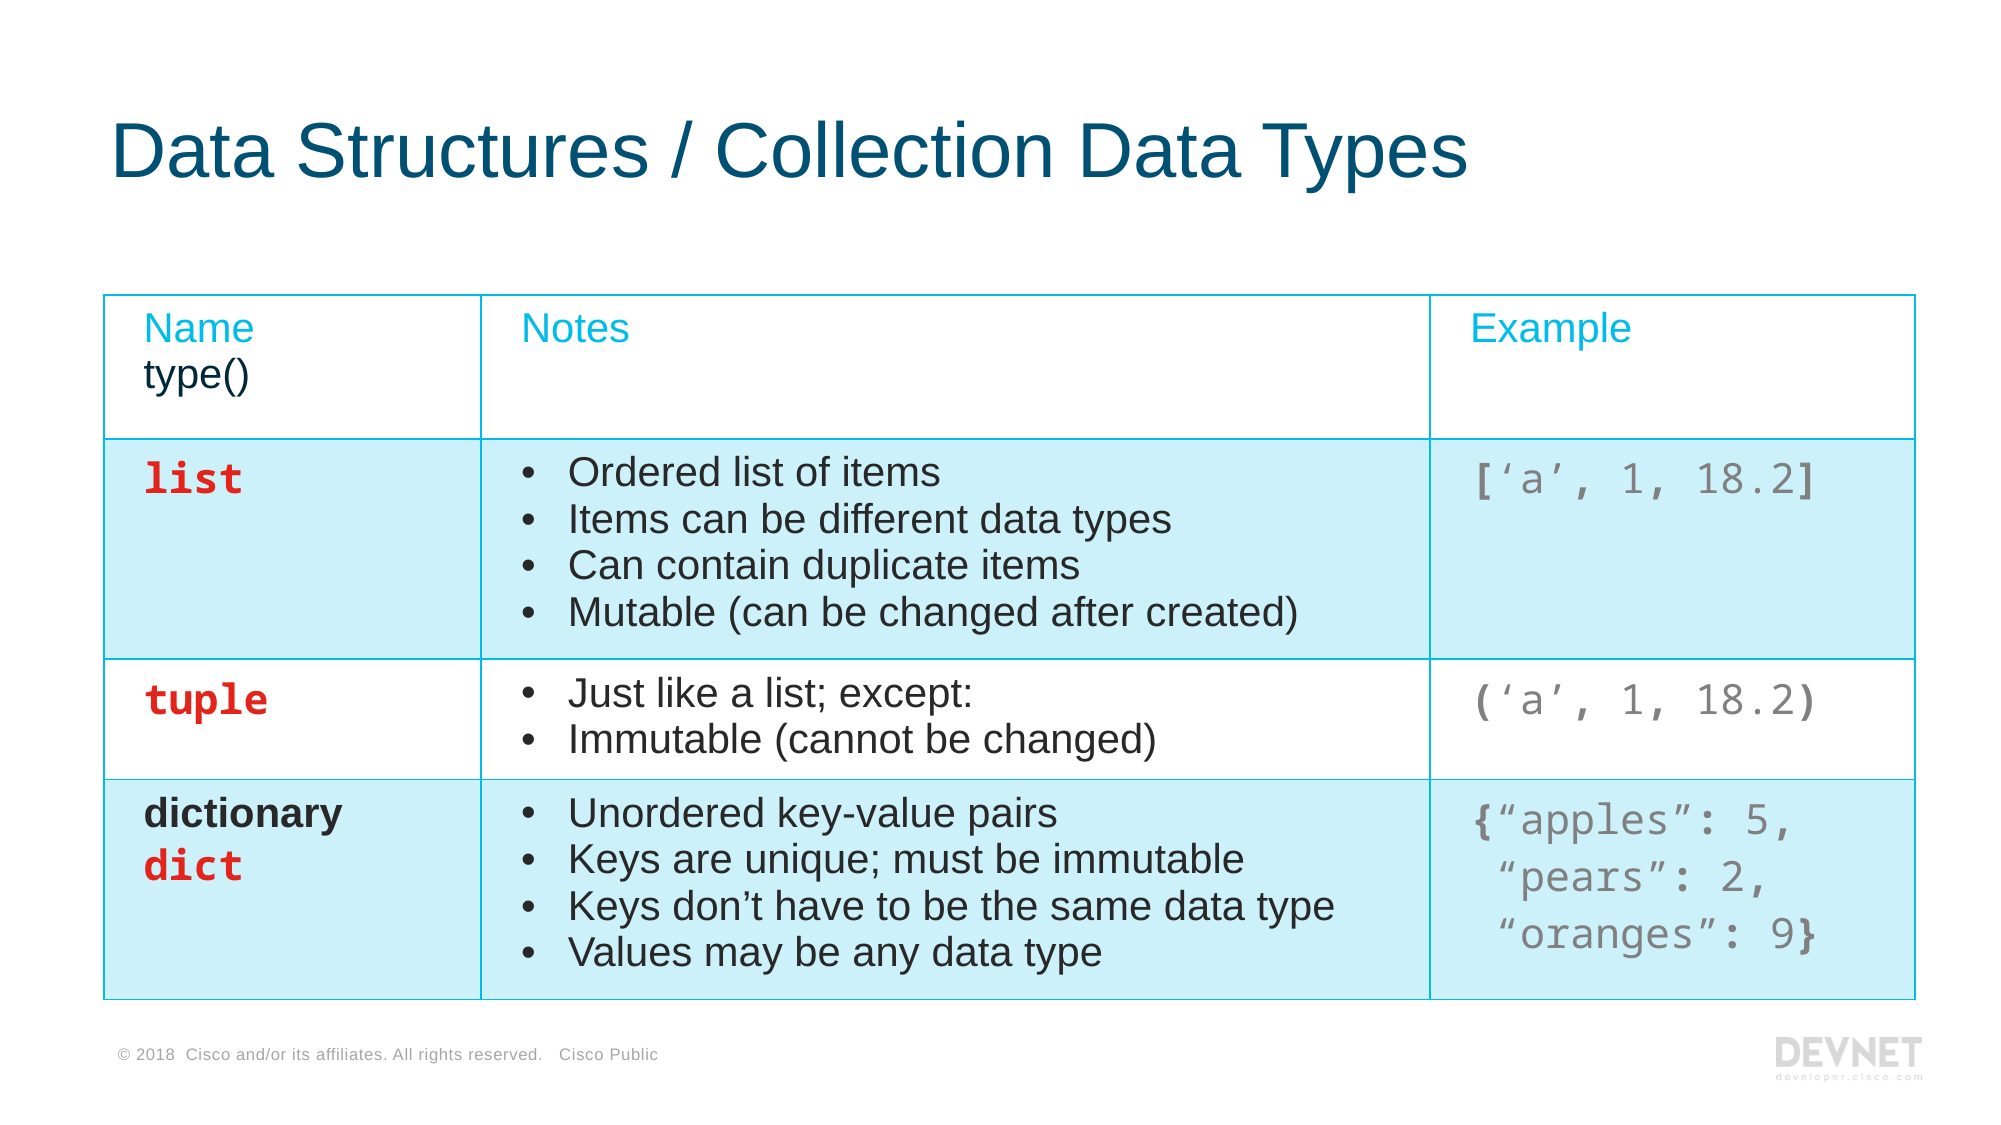

# Data Structures / Collection Data Types
| Name type() | Notes | Example |
| --- | --- | --- |
| list | Ordered list of items Items can be different data types Can contain duplicate items Mutable (can be changed after created) | [‘a’, 1, 18.2] |
| tuple | Just like a list; except: Immutable (cannot be changed) | (‘a’, 1, 18.2) |
| dictionary dict | Unordered key-value pairs Keys are unique; must be immutable Keys don’t have to be the same data type Values may be any data type | {“apples”: 5, “pears”: 2, “oranges”: 9} |